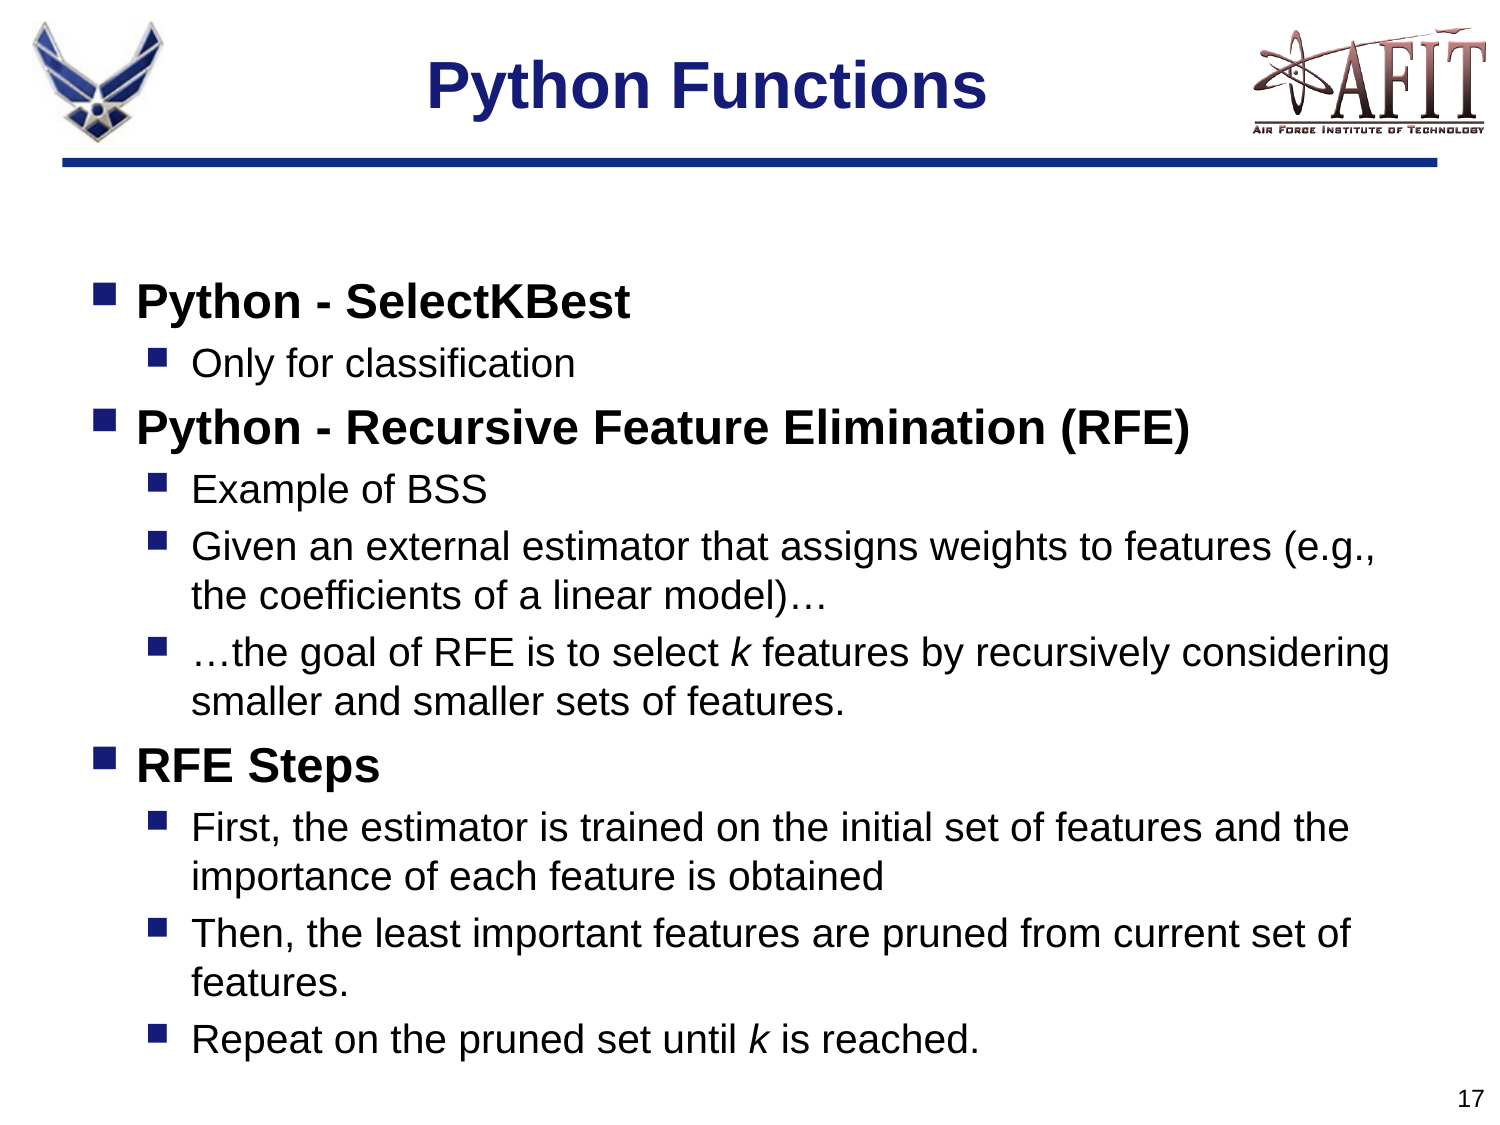

# Python Functions
Python - SelectKBest
Only for classification
Python - Recursive Feature Elimination (RFE)
Example of BSS
Given an external estimator that assigns weights to features (e.g., the coefficients of a linear model)…
…the goal of RFE is to select k features by recursively considering smaller and smaller sets of features.
RFE Steps
First, the estimator is trained on the initial set of features and the importance of each feature is obtained
Then, the least important features are pruned from current set of features.
Repeat on the pruned set until k is reached.